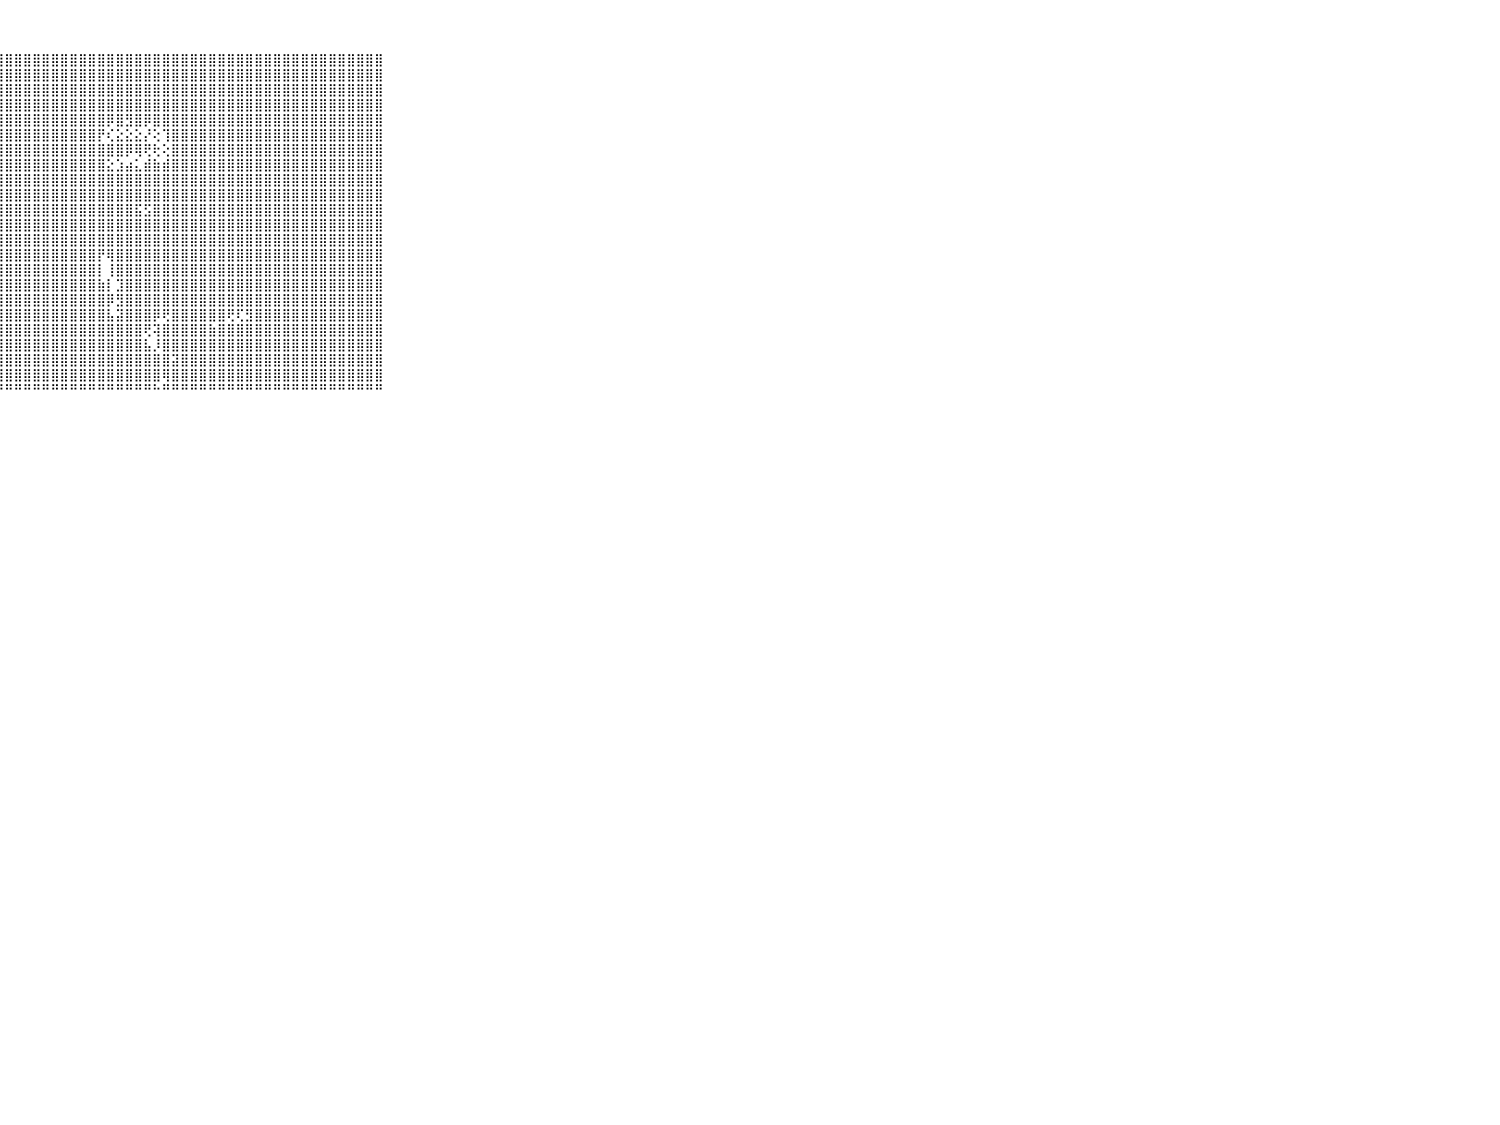

⠀⠀⠀⠀⠀⠀⠀⠀⠀⠀⠀⣿⣿⣿⢕⢕⣿⣿⣿⣿⣿⣿⣿⣿⣿⣿⣿⣿⣿⣿⣿⣿⣿⣿⣿⣿⣿⣿⣿⣿⣿⣿⣿⣿⣿⣿⣿⣿⣿⣿⣿⣿⣿⣿⣿⣿⣿⣿⣿⣿⣿⣿⣿⣿⣿⣿⣿⣿⣿⠀⠀⠀⠀⠀⠀⠀⠀⠀⠀⠀⠀
⠀⠀⠀⠀⠀⠀⠀⠀⠀⠀⠀⣿⣿⣿⢕⢕⣿⣿⣿⣿⣿⣿⣿⣿⣿⣿⣿⣿⣿⣿⣿⣿⣿⣿⣿⣿⣿⣿⣿⣿⣿⣿⣿⣿⣿⣿⣿⣿⣿⣿⣿⣿⣿⣿⣿⣿⣿⣿⣿⣿⣿⣿⣿⣿⣿⣿⣿⣿⣿⠀⠀⠀⠀⠀⠀⠀⠀⠀⠀⠀⠀
⠀⠀⠀⠀⠀⠀⠀⠀⠀⠀⠀⣿⣿⣿⢕⢕⣿⣿⣿⣿⣿⣿⣿⣿⣿⣿⣿⣿⣿⣿⣿⣿⣿⣿⣿⣿⣿⣿⣿⣿⣿⣿⣿⣿⣿⣿⣿⣿⣿⣿⣿⣿⣿⣿⣿⣿⣿⣿⣿⣿⣿⣿⣿⣿⣿⣿⣿⣿⣿⠀⠀⠀⠀⠀⠀⠀⠀⠀⠀⠀⠀
⠀⠀⠀⠀⠀⠀⠀⠀⠀⠀⠀⣿⣿⣿⢕⢕⣿⣿⣿⣿⣿⣿⣿⣿⣿⣿⣿⣿⣿⣿⣿⣿⣿⣿⣿⣿⣿⣿⣿⣿⣿⣿⣿⣿⣿⣿⣿⣿⣿⣿⣿⣿⣿⣿⣿⣿⣿⣿⣿⣿⣿⣿⣿⣿⣿⣿⣿⣿⣿⠀⠀⠀⠀⠀⠀⠀⠀⠀⠀⠀⠀
⠀⠀⠀⠀⠀⠀⠀⠀⠀⠀⠀⣿⣿⣿⢕⢕⣿⣿⣿⣿⣿⣿⣿⣿⣿⣿⣿⣿⣿⣿⣿⣿⣿⣿⣿⣿⣿⣿⣿⡿⣿⣻⣿⡿⣿⣿⣿⣿⣿⣿⣿⣿⣿⣿⣿⣿⣿⣿⣿⣿⣿⣿⣿⣿⣿⣿⣿⣿⣿⠀⠀⠀⠀⠀⠀⠀⠀⠀⠀⠀⠀
⠀⠀⠀⠀⠀⠀⠀⠀⠀⠀⠀⣿⣿⣿⢕⢕⣿⣿⣿⣿⣿⣿⣿⣿⣿⣿⣿⣿⣿⣿⣿⣿⣿⣿⣿⣿⣿⣿⡟⢎⣕⣕⣕⡜⢕⢹⣿⣿⣿⣿⣿⣿⣿⣿⣿⣿⣿⣿⣿⣿⣿⣿⣿⣿⣿⣿⣿⣿⣿⠀⠀⠀⠀⠀⠀⠀⠀⠀⠀⠀⠀
⠀⠀⠀⠀⠀⠀⠀⠀⠀⠀⠀⣿⣿⣿⢕⢕⣿⣿⣿⣿⣿⣿⣿⣿⣿⣿⣿⣿⣿⣿⣿⣿⣿⣿⣿⣿⣿⣿⣿⣿⣿⡿⢿⢟⢗⢕⣿⣿⣿⣿⣿⣿⣿⣿⣿⣿⣿⣿⣿⣿⣿⣿⣿⣿⣿⣿⣿⣿⣿⠀⠀⠀⠀⠀⠀⠀⠀⠀⠀⠀⠀
⠀⠀⠀⠀⠀⠀⠀⠀⠀⠀⠀⣿⣿⣿⢕⢕⣿⣿⣿⣿⣿⣿⣿⣿⣿⣿⣿⣿⣿⣿⣿⣿⣿⣿⣿⣿⣿⣿⣿⣕⣱⣴⣅⣾⣷⣾⣿⣿⣿⣿⣿⣿⣿⣿⣿⣿⣿⣿⣿⣿⣿⣿⣿⣿⣿⣿⣿⣿⣿⠀⠀⠀⠀⠀⠀⠀⠀⠀⠀⠀⠀
⠀⠀⠀⠀⠀⠀⠀⠀⠀⠀⠀⣿⣿⣿⡕⢕⣿⣿⣿⣿⣿⣿⣿⣿⣿⣿⣿⣿⣿⣿⣿⣿⣿⣿⣿⣿⣿⣿⣿⣿⣿⣿⣿⣿⣿⣿⣿⣿⣿⣿⣿⣿⣿⣿⣿⣿⣿⣿⣿⣿⣿⣿⣿⣿⣿⣿⣿⣿⣿⠀⠀⠀⠀⠀⠀⠀⠀⠀⠀⠀⠀
⠀⠀⠀⠀⠀⠀⠀⠀⠀⠀⠀⣿⣿⣿⢕⢕⣿⣿⣿⣿⣿⣿⣿⣿⣿⣿⣿⣿⣿⣿⣿⣿⣿⣿⣿⣿⣿⣿⣿⣿⣿⣿⣿⣿⣿⣿⣿⣿⣿⣿⣿⣿⣿⣿⣿⣿⣿⣿⣿⣿⣿⣿⣿⣿⣿⣿⣿⣿⣿⠀⠀⠀⠀⠀⠀⠀⠀⠀⠀⠀⠀
⠀⠀⠀⠀⠀⠀⠀⠀⠀⠀⠀⣿⣿⣿⡕⢕⣿⣿⣿⣿⣿⣿⣿⣿⣿⣿⣿⣿⣿⣿⣿⣿⣿⣿⣿⣿⣿⣿⣿⣿⣿⣿⣯⣫⣿⣿⣿⣿⣿⣿⣿⣿⣿⣿⣿⣿⣿⣿⣿⣿⣿⣿⣿⣿⣿⣿⣿⣿⣿⠀⠀⠀⠀⠀⠀⠀⠀⠀⠀⠀⠀
⠀⠀⠀⠀⠀⠀⠀⠀⠀⠀⠀⣿⣿⣿⢕⢕⣿⣿⣿⣿⣿⣿⣿⣿⣿⣿⣿⣿⣿⣿⣿⣿⣿⣿⣿⣿⣿⣿⣿⣿⣿⣿⣿⣿⣿⣿⣿⣿⣿⣿⣿⣿⣿⣿⣿⣿⣿⣿⣿⣿⣿⣿⣿⣿⣿⣿⣿⣿⣿⠀⠀⠀⠀⠀⠀⠀⠀⠀⠀⠀⠀
⠀⠀⠀⠀⠀⠀⠀⠀⠀⠀⠀⣿⣿⣿⢕⢕⣿⣿⣿⣿⣿⣿⣿⣿⣿⣿⣿⣿⣿⣿⣿⣿⣿⣿⣿⣿⣿⣿⣿⣿⣿⣿⣿⣿⣿⣿⣿⣿⣿⣿⣿⣿⣿⣿⣿⣿⣿⣿⣿⣿⣿⣿⣿⣿⣿⣿⣿⣿⣿⠀⠀⠀⠀⠀⠀⠀⠀⠀⠀⠀⠀
⠀⠀⠀⠀⠀⠀⠀⠀⠀⠀⠀⣿⣿⣿⢕⢕⣿⣿⣿⣿⣿⣿⣿⣿⣿⣿⣿⣿⣿⣿⣿⣿⣿⣿⣿⣿⣿⣿⡟⢿⣿⣿⣿⣿⣿⣿⣿⣿⣿⣿⣿⣿⣿⣿⣿⣿⣿⣿⣿⣿⣿⣿⣿⣿⣿⣿⣿⣿⣿⠀⠀⠀⠀⠀⠀⠀⠀⠀⠀⠀⠀
⠀⠀⠀⠀⠀⠀⠀⠀⠀⠀⠀⣿⣿⣿⢕⢕⣿⣿⣿⣿⣿⣿⣿⣿⣿⣿⣿⣿⣿⣿⣿⣿⣿⣿⣿⣿⣿⣿⡇⢸⣿⣿⣿⣿⣿⣿⣿⣿⣿⣿⣿⣿⣿⣿⣿⣿⣿⣿⣿⣿⣿⣿⣿⣿⣿⣿⣿⣿⣿⠀⠀⠀⠀⠀⠀⠀⠀⠀⠀⠀⠀
⠀⠀⠀⠀⠀⠀⠀⠀⠀⠀⠀⣿⣿⣿⢕⢕⣿⣿⣿⣿⣿⣿⣿⣿⣿⣿⣿⣿⣿⣿⣿⣿⣿⣿⣿⣿⣿⣿⣷⡇⣹⣿⣿⣿⣿⣿⣿⣿⣿⣿⣿⣿⣿⣿⣿⣿⣿⣿⣿⣿⣿⣿⣿⣿⣿⣿⣿⣿⣿⠀⠀⠀⠀⠀⠀⠀⠀⠀⠀⠀⠀
⠀⠀⠀⠀⠀⠀⠀⠀⠀⠀⠀⣿⣿⣿⢕⢕⣿⣿⣿⣿⣿⣿⣿⣿⣿⣿⣿⣿⣿⣿⣿⣿⣿⣿⣿⣿⣿⣿⣿⡿⣻⣿⣿⣿⣿⣿⣿⣿⣿⣿⣿⣿⣿⣿⣿⣿⣿⣿⣿⣿⣿⣿⣿⣿⣿⣿⣿⣿⣿⠀⠀⠀⠀⠀⠀⠀⠀⠀⠀⠀⠀
⠀⠀⠀⠀⠀⠀⠀⠀⠀⠀⠀⣿⣿⣿⢕⢕⣿⣿⣿⣿⣿⣿⣿⣿⣿⣿⣿⣿⣿⣿⣿⣿⣿⣿⣿⣿⣿⣿⣿⣧⣽⣿⣿⣿⡿⢟⣿⣿⣿⣿⣿⣿⢟⢏⣻⣿⣿⣿⣿⣿⣿⣿⣿⣿⣿⣿⣿⣿⣿⠀⠀⠀⠀⠀⠀⠀⠀⠀⠀⠀⠀
⠀⠀⠀⠀⠀⠀⠀⠀⠀⠀⠀⣿⣿⣿⠕⢕⣿⣿⣿⣿⣿⣿⣿⣿⣿⣿⣿⣿⣿⣿⣿⣿⣿⣿⣿⣿⣿⣿⣿⣿⣿⣿⣿⢟⢽⣿⣿⣿⣿⣿⣷⣿⣿⣿⣿⣿⣿⣿⣿⣿⣿⣿⣿⣿⣿⣿⣿⣿⣿⠀⠀⠀⠀⠀⠀⠀⠀⠀⠀⠀⠀
⠀⠀⠀⠀⠀⠀⠀⠀⠀⠀⠀⣿⣿⣿⢕⢕⣿⣿⣿⣿⣿⣿⣿⣿⣿⣿⣿⣿⣿⣿⣿⣿⣿⣿⣿⣿⣿⣿⣿⣿⣿⣿⣿⣧⡸⣿⣿⣿⣿⣿⣿⣿⣿⣿⣿⣿⣿⣿⣿⣿⣿⣿⣿⣿⣿⣿⣿⣿⣿⠀⠀⠀⠀⠀⠀⠀⠀⠀⠀⠀⠀
⠀⠀⠀⠀⠀⠀⠀⠀⠀⠀⠀⣿⣿⣿⢕⢕⣿⣿⣿⣿⣿⣿⣿⣿⣿⣿⣿⣿⣿⣿⣿⣿⣿⣿⣿⣿⣿⣿⣿⣿⣿⣿⣿⣿⣿⣿⣽⣿⣿⣿⣿⣿⣿⣿⣿⣿⣿⣿⣿⣿⣿⣿⣿⣿⣿⣿⣿⣿⣿⠀⠀⠀⠀⠀⠀⠀⠀⠀⠀⠀⠀
⠀⠀⠀⠀⠀⠀⠀⠀⠀⠀⠀⣟⣿⣟⢕⢕⣻⣿⣿⣿⣿⣿⣿⣿⣿⣿⣿⣿⣿⣿⣿⣿⣿⣿⣿⣿⣿⣿⣿⣿⣿⣿⣿⣿⣿⢿⣿⣿⣿⣿⣿⣿⣿⣿⣿⣿⣿⣿⣿⣿⣿⣿⣿⣿⣿⣿⣿⣿⣿⠀⠀⠀⠀⠀⠀⠀⠀⠀⠀⠀⠀
⠀⠀⠀⠀⠀⠀⠀⠀⠀⠀⠀⠛⠛⠋⠁⠑⠛⠛⠛⠛⠛⠛⠛⠛⠛⠛⠛⠛⠛⠛⠛⠛⠛⠛⠛⠛⠛⠛⠛⠛⠛⠛⠛⠛⠓⠛⠛⠛⠛⠛⠛⠛⠛⠛⠛⠛⠛⠛⠛⠛⠛⠛⠛⠛⠛⠛⠛⠛⠛⠀⠀⠀⠀⠀⠀⠀⠀⠀⠀⠀⠀